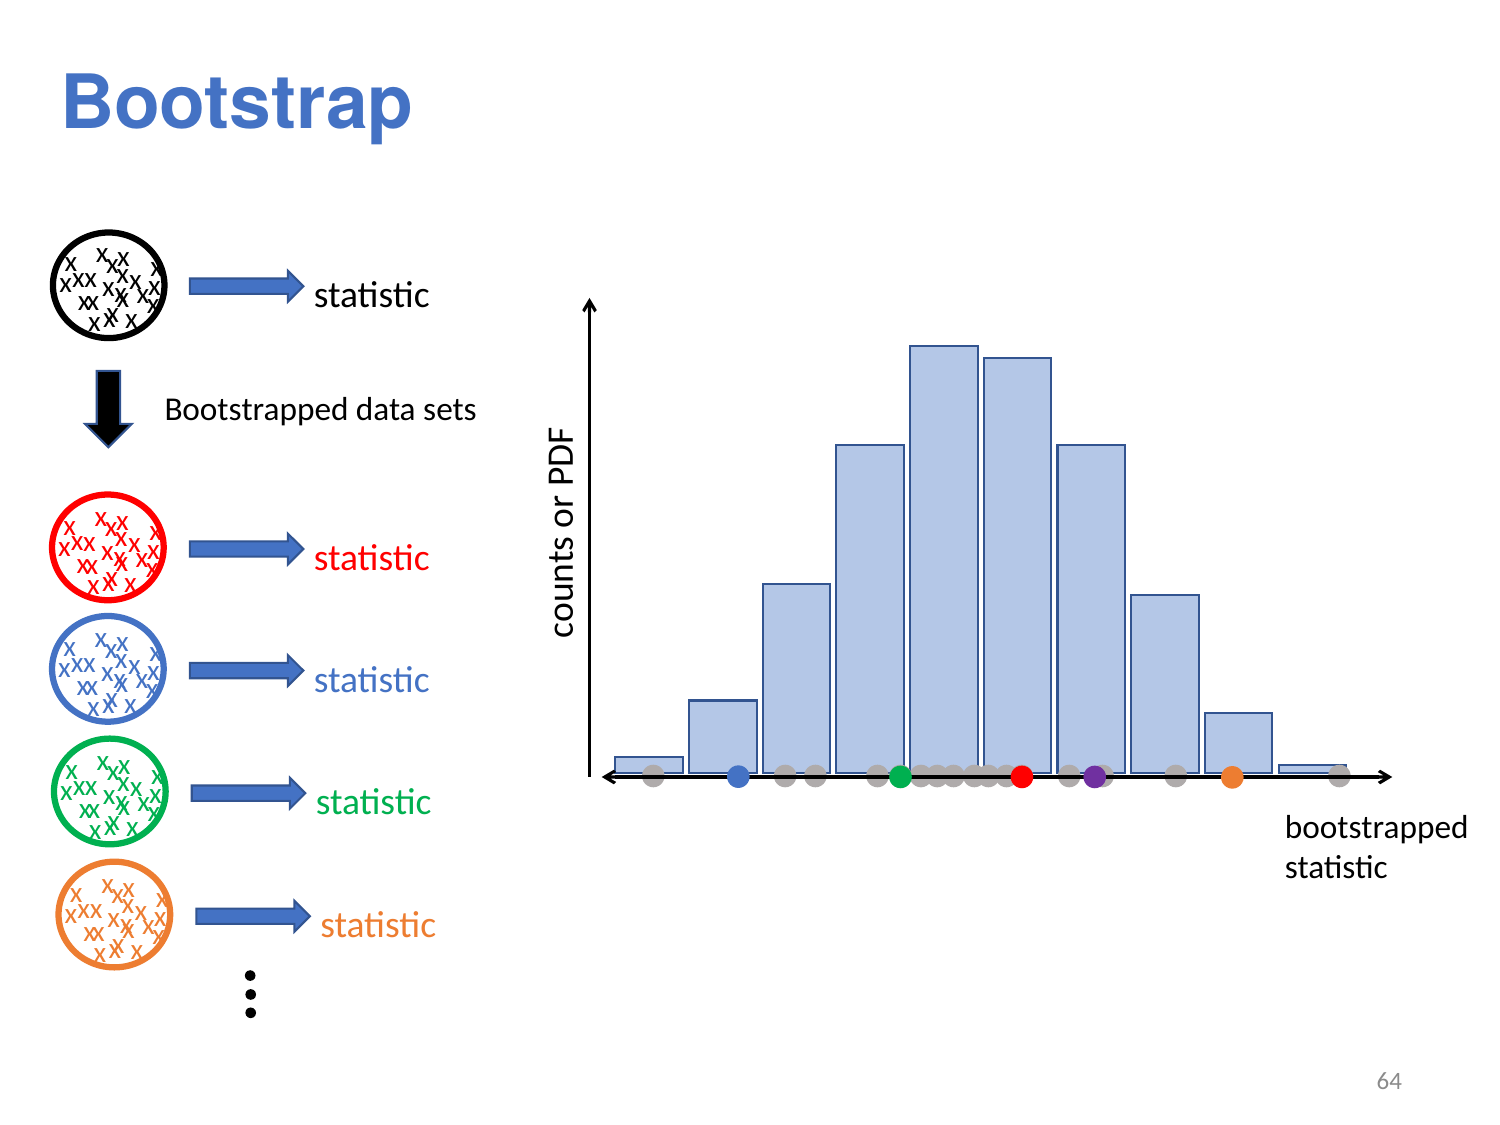

# Bootstrap
x
x

x
x
x
x
x
x
x
x
x
x
x
x
x
x
x
x
x
x
x
x
statistic

Bootstrapped data sets

x
x

x
x
x
x
x
x
x
x
x
x
x
x
x
x
x
x
x
x
x
x
counts or PDF
statistic

x
x

x
x
x
x
x
x
x
x
x
x
x
x
x
x
x
x
x
x
x
x
statistic

x
x

x
x
x
x
x
x
x
x
x
x
x
x
x
x
x
x
x
x
x
x

statistic

bootstrapped statistic
x
x

x
x
x
x
x
x
x
x
x
x
x
x
x
x
x
x
x
x
x
x
statistic

64